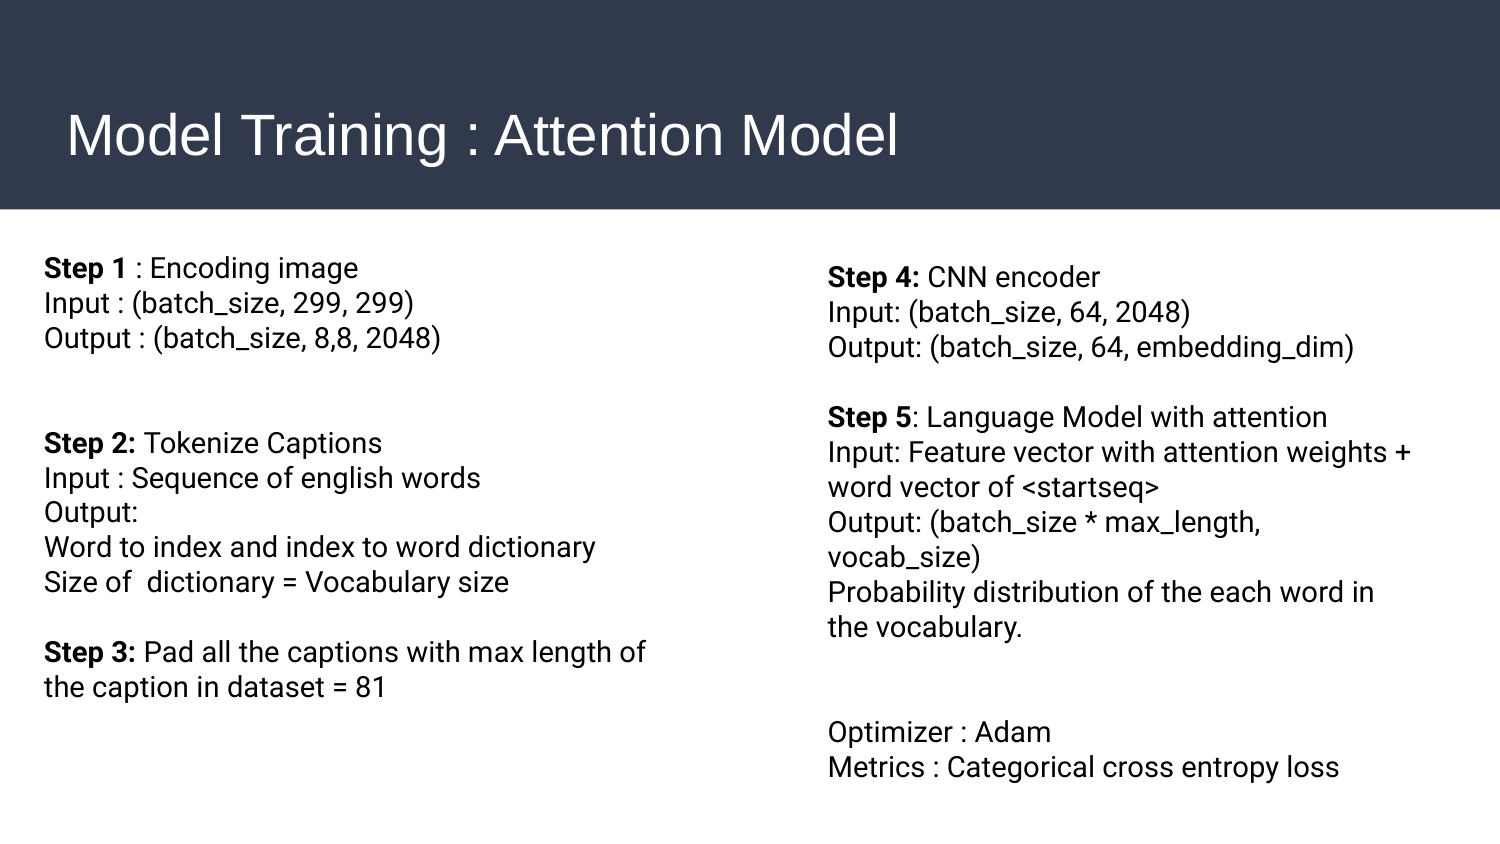

# Model Training : Attention Model
Step 1 : Encoding image
Input : (batch_size, 299, 299)
Output : (batch_size, 8,8, 2048)

Step 2: Tokenize Captions
Input : Sequence of english words
Output:
Word to index and index to word dictionary
Size of  dictionary = Vocabulary size
Step 3: Pad all the captions with max length of the caption in dataset = 81

Step 4: CNN encoder
Input: (batch_size, 64, 2048)
Output: (batch_size, 64, embedding_dim)

Step 5: Language Model with attention
Input: Feature vector with attention weights + word vector of <startseq>
Output: (batch_size * max_length, vocab_size)
Probability distribution of the each word in the vocabulary.

Optimizer : Adam
Metrics : Categorical cross entropy loss